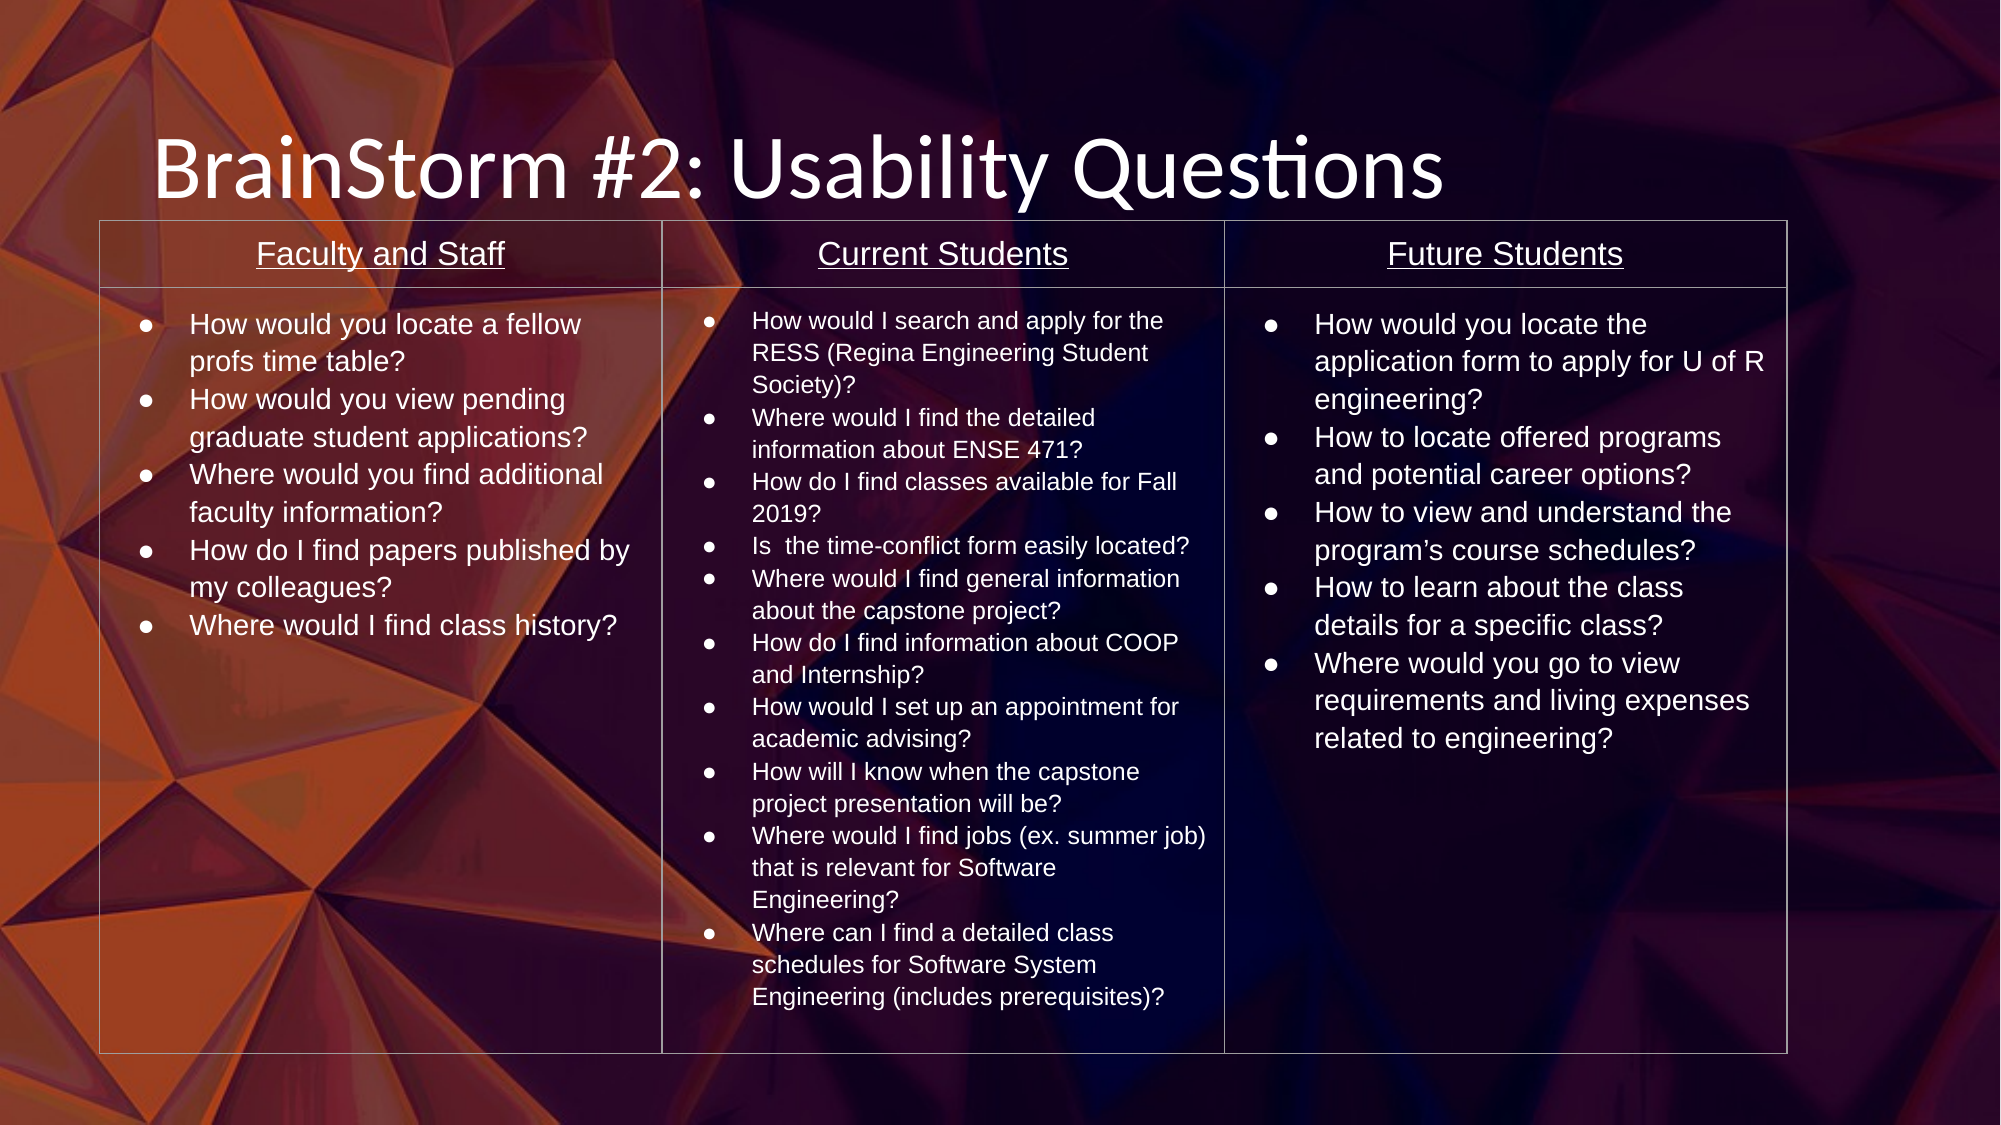

# BrainStorm #2: Usability Questions
| Faculty and Staff | Current Students | Future Students |
| --- | --- | --- |
| How would you locate a fellow profs time table? How would you view pending graduate student applications? Where would you find additional faculty information? How do I find papers published by my colleagues? Where would I find class history? | How would I search and apply for the RESS (Regina Engineering Student Society)? Where would I find the detailed information about ENSE 471? How do I find classes available for Fall 2019? Is the time-conflict form easily located? Where would I find general information about the capstone project? How do I find information about COOP and Internship? How would I set up an appointment for academic advising? How will I know when the capstone project presentation will be? Where would I find jobs (ex. summer job) that is relevant for Software Engineering? Where can I find a detailed class schedules for Software System Engineering (includes prerequisites)? | How would you locate the application form to apply for U of R engineering? How to locate offered programs and potential career options? How to view and understand the program’s course schedules? How to learn about the class details for a specific class? Where would you go to view requirements and living expenses related to engineering? |